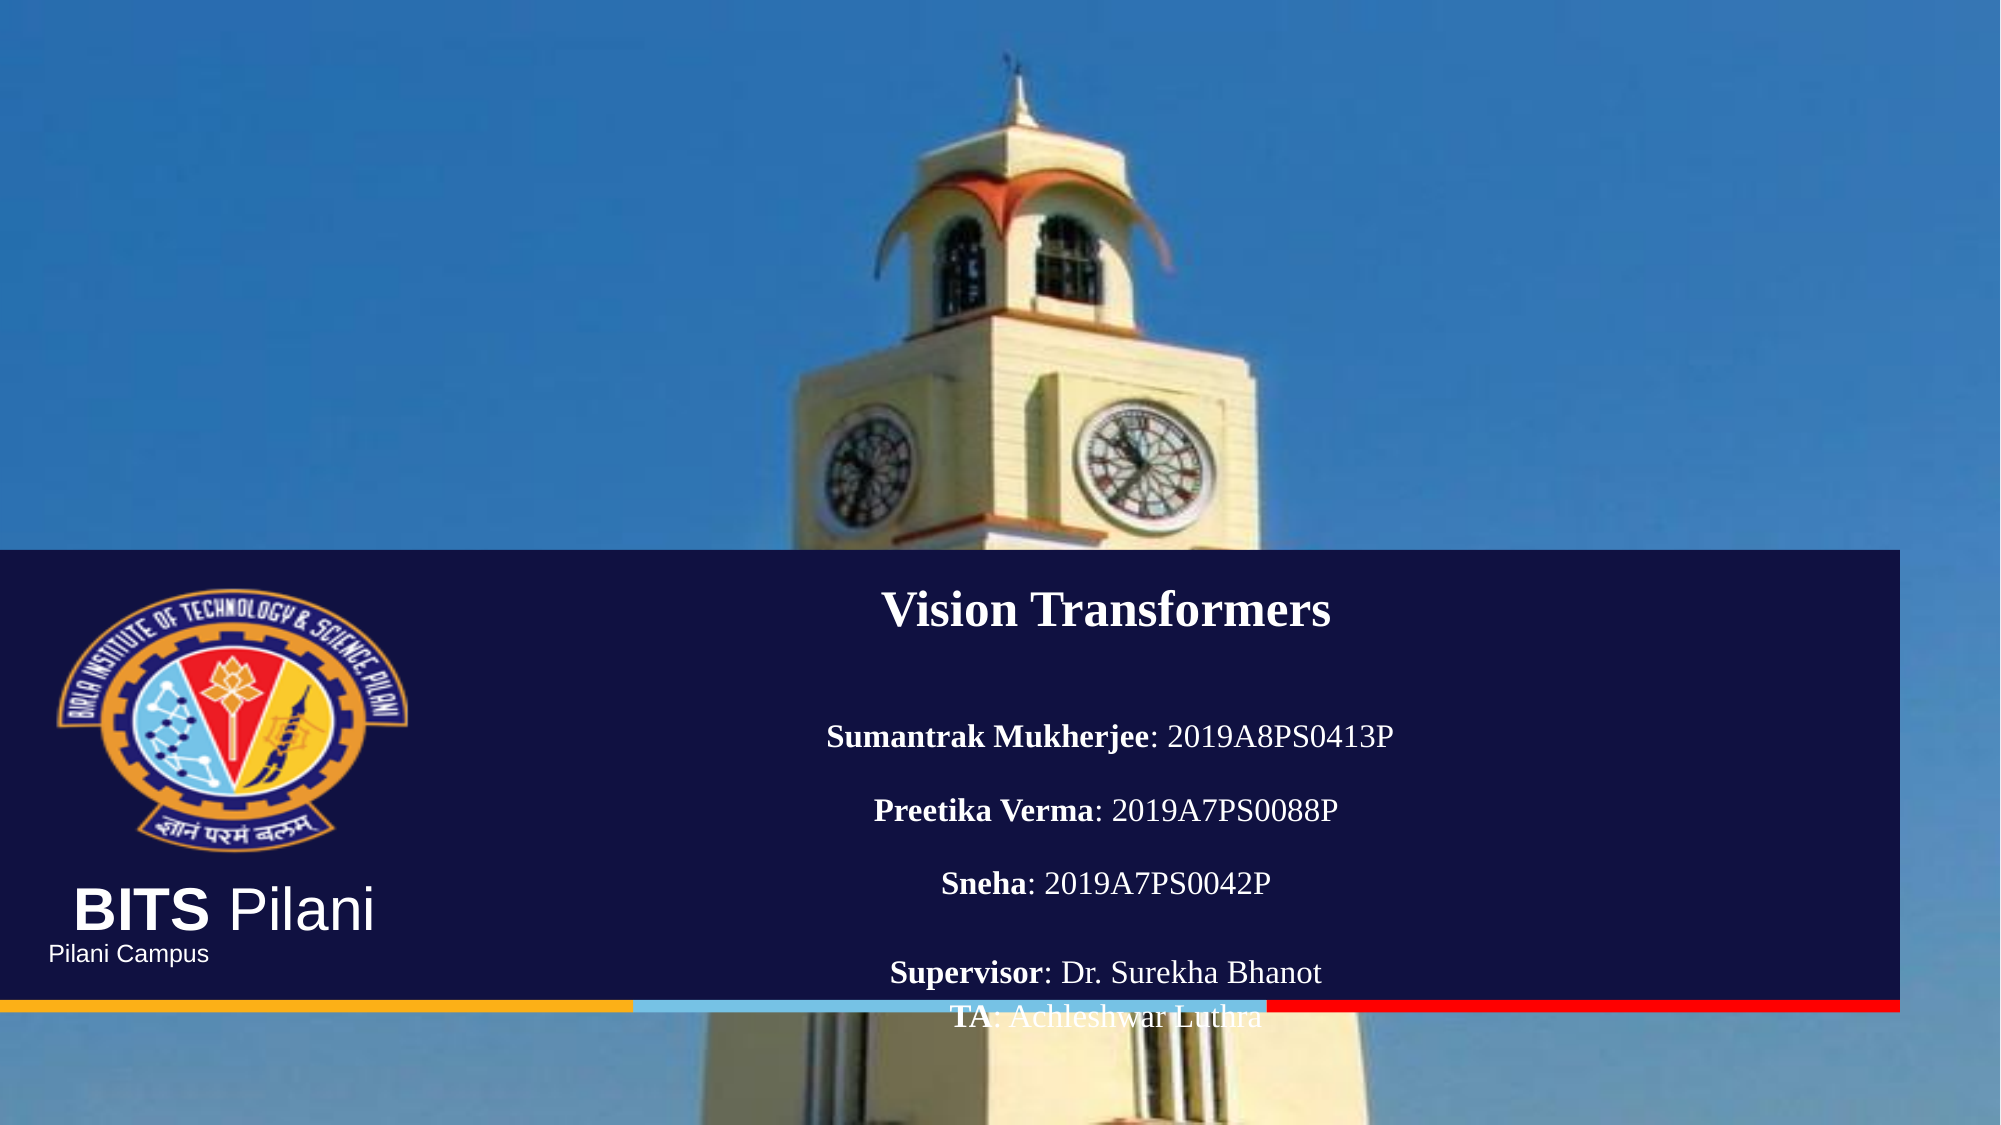

Vision Transformers

 Sumantrak Mukherjee: 2019A8PS0413P
Preetika Verma: 2019A7PS0088P
Sneha: 2019A7PS0042P

Supervisor: Dr. Surekha Bhanot
TA: Achleshwar Luthra